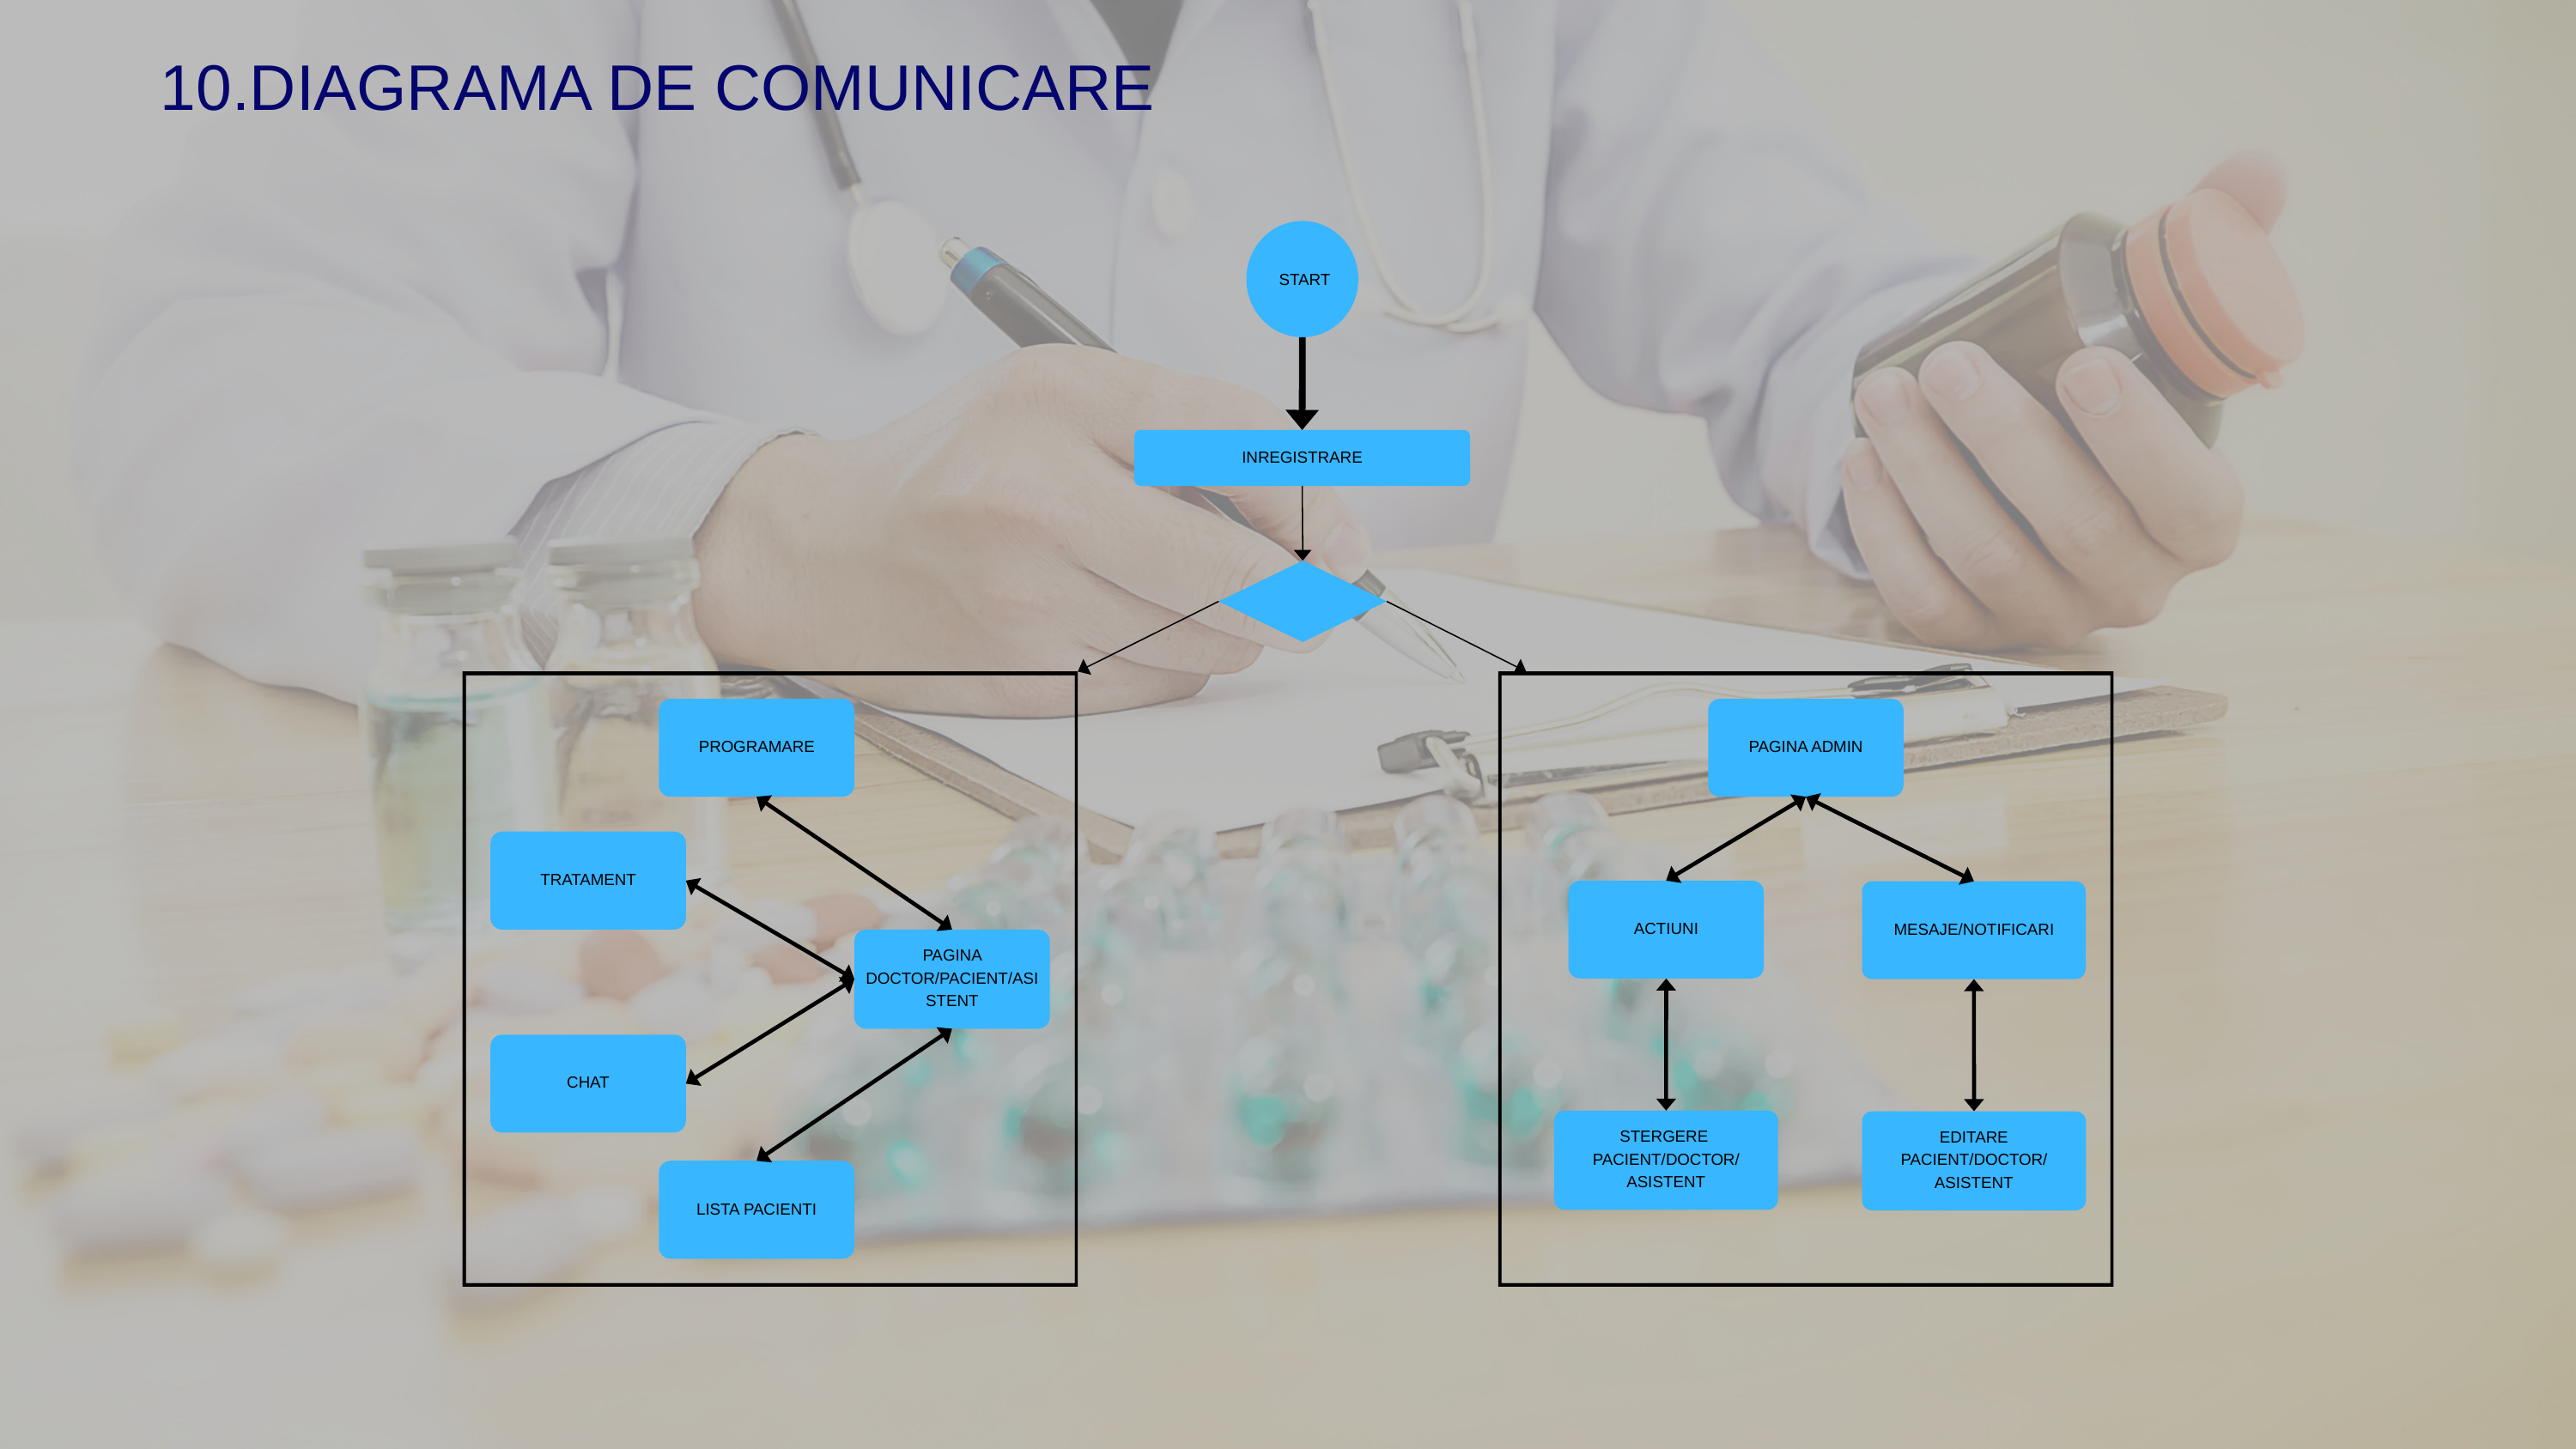

10.DIAGRAMA DE COMUNICARE

 START

INREGISTRARE

PROGRAMARE

PAGINA ADMIN

TRATAMENT

ACTIUNI

MESAJE/NOTIFICARI

PAGINA DOCTOR/PACIENT/ASISTENT

CHAT

STERGERE
PACIENT/DOCTOR/ASISTENT

EDITARE
PACIENT/DOCTOR/ASISTENT

LISTA PACIENTI